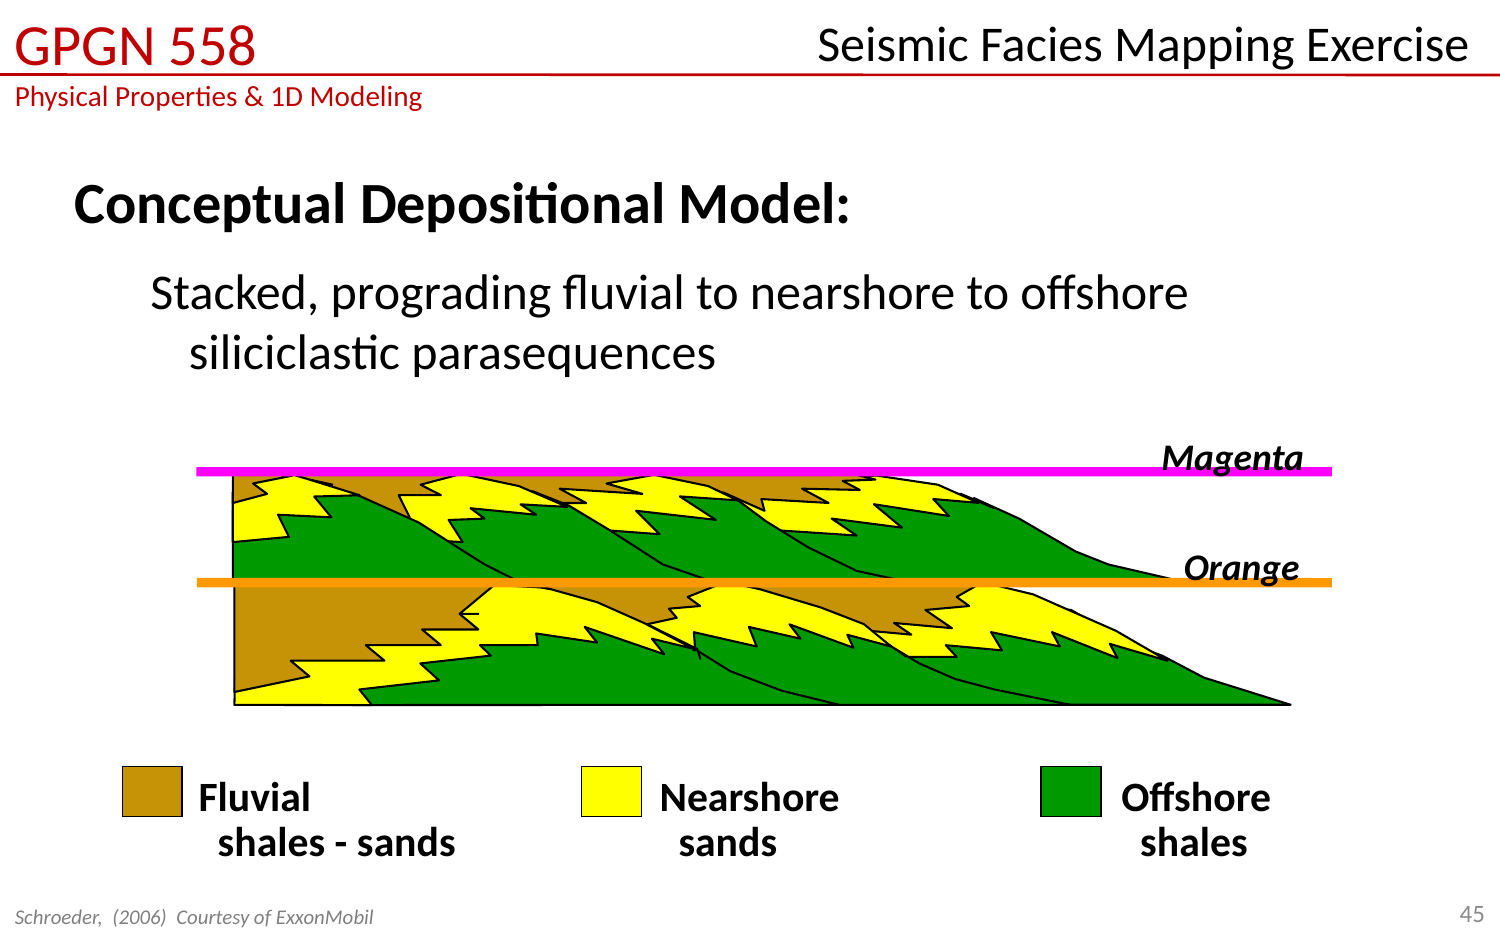

# Seismic Facies Mapping Exercise
Conceptual Depositional Model:
Stacked, prograding fluvial to nearshore to offshore siliciclastic parasequences
Magenta

Orange

Fluvial
  shales - sands
Nearshore
  sands
Offshore
  shales
45
Schroeder,  (2006)  Courtesy of ExxonMobil